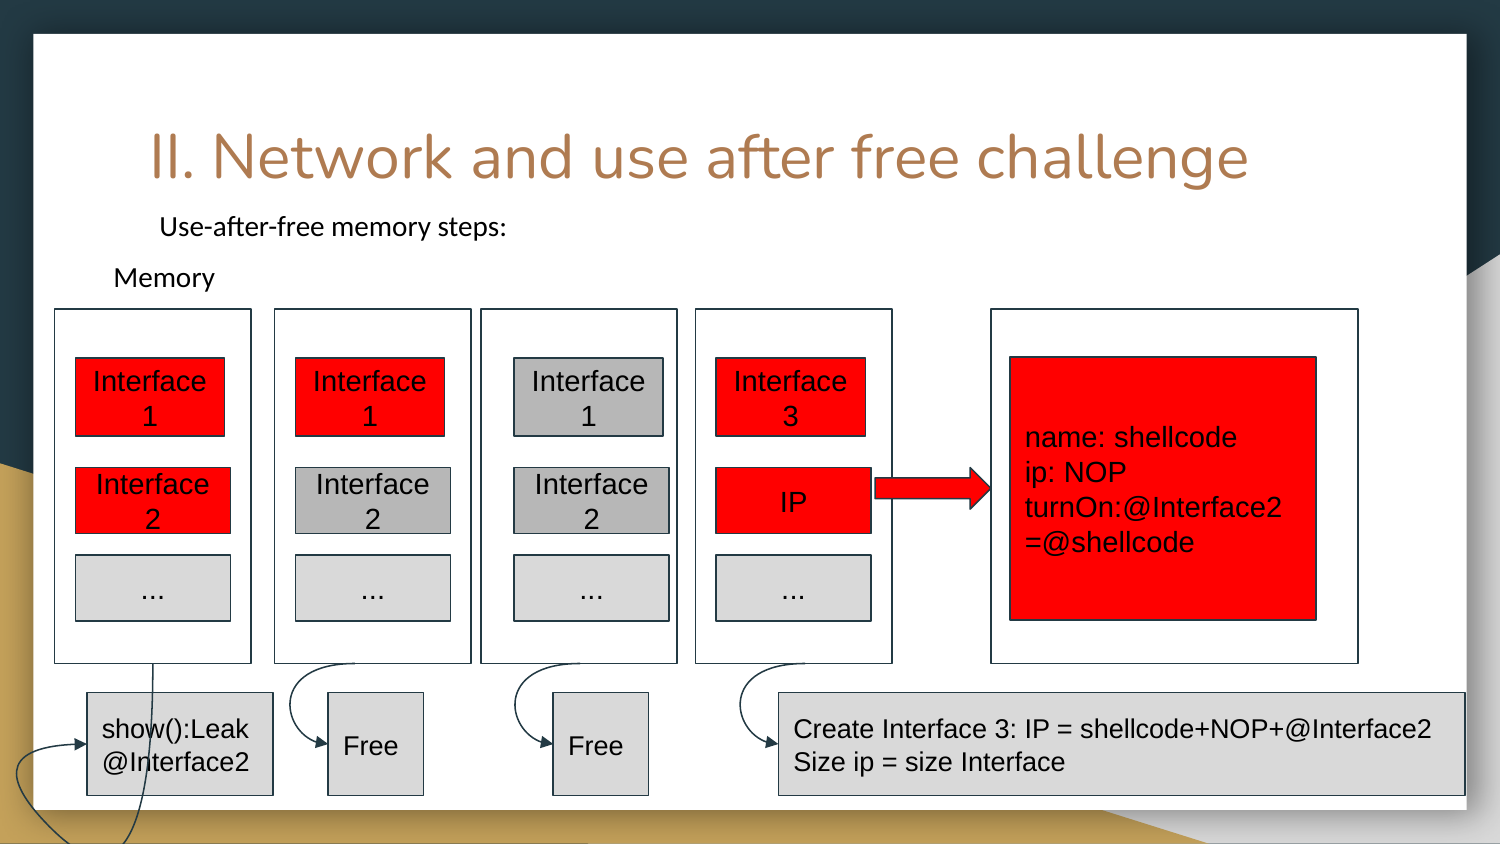

# II. Network and use after free challenge
Use-after-free memory steps:
Memory

name: shellcode
ip: NOP
turnOn:@Interface2
=@shellcode
Interface 1
Interface 1
Interface 1
Interface 3
Interface 2
Interface 2
Interface 2
IP

...
...
...
...
show():Leak @Interface2
Free
Free
Create Interface 3: IP = shellcode+NOP+@Interface2
Size ip = size Interface